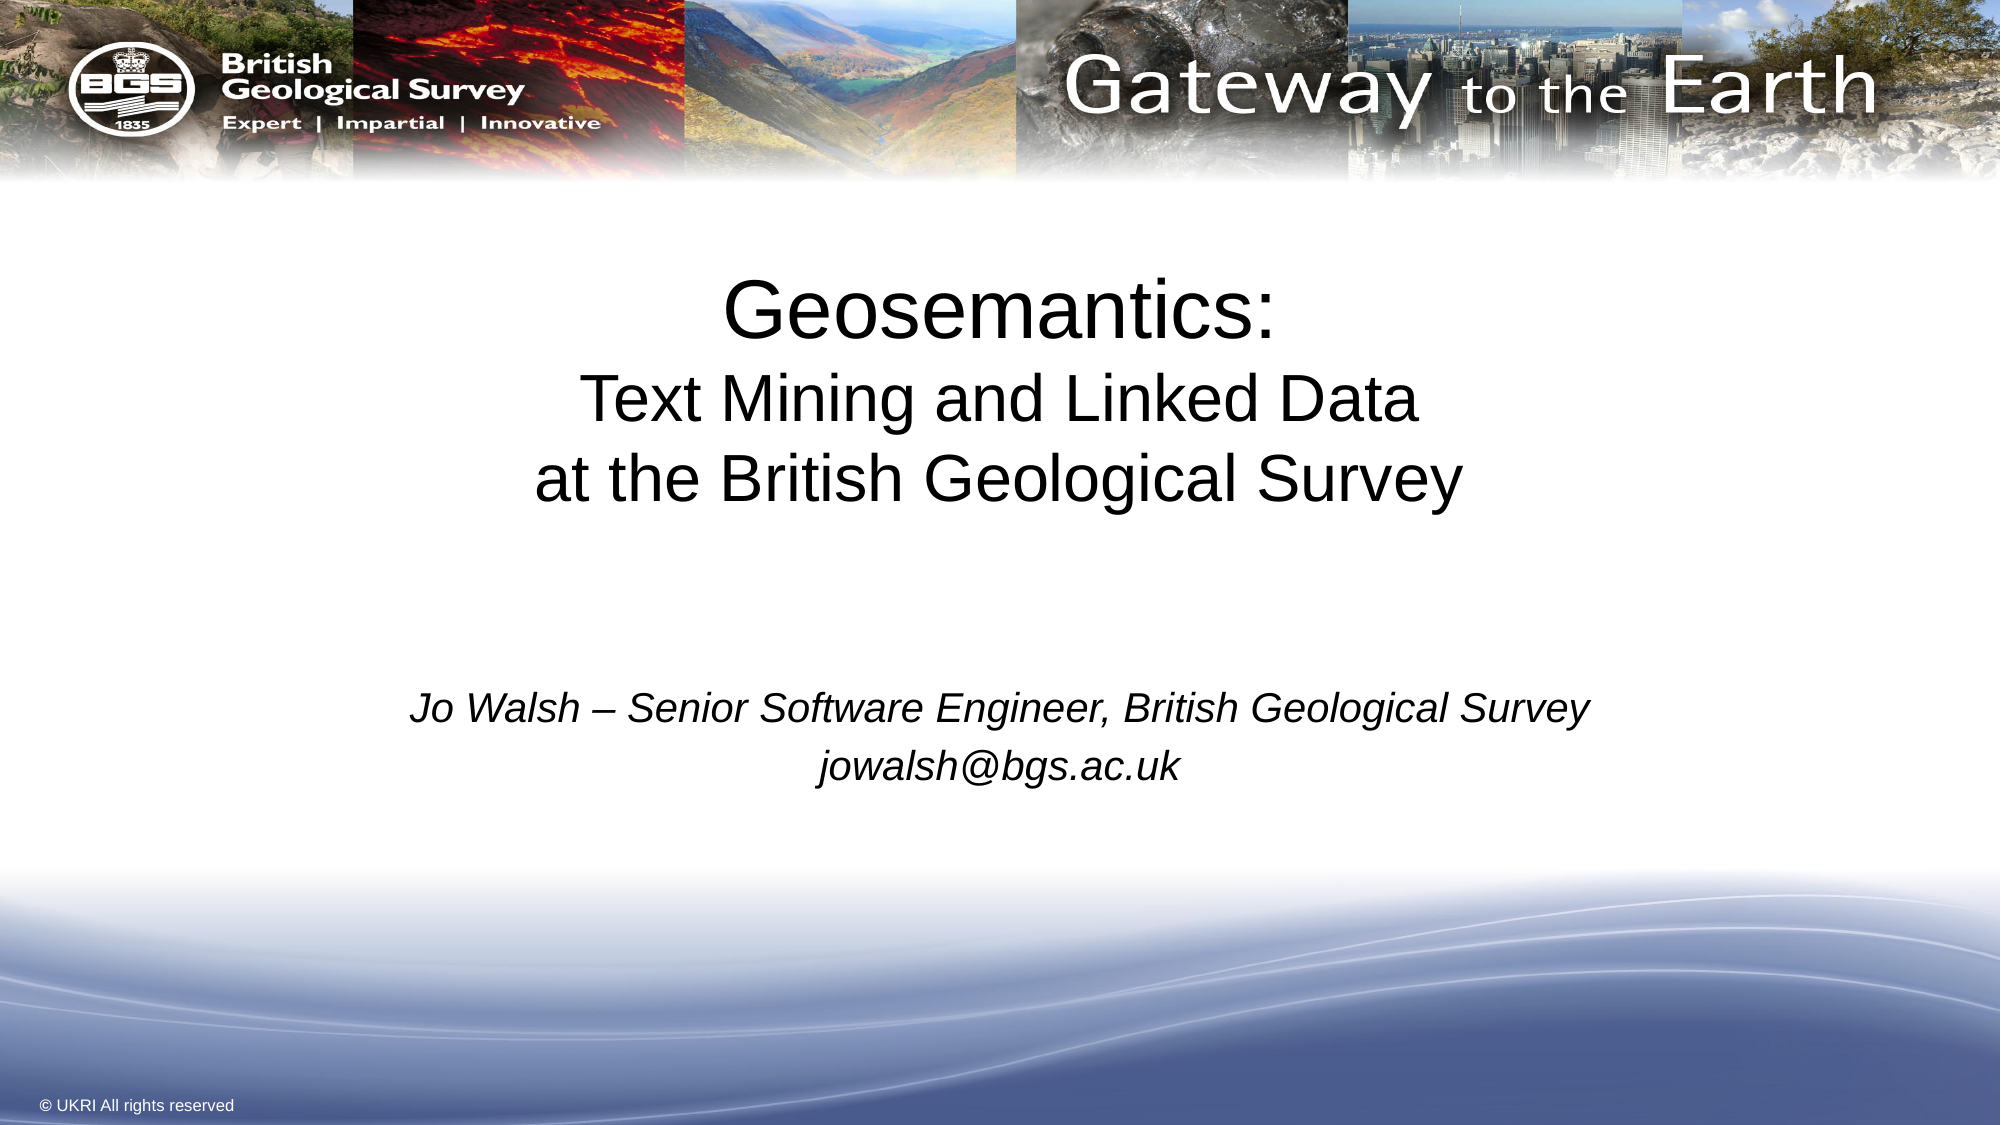

# Geosemantics: Text Mining and Linked Data at the British Geological Survey

Jo Walsh – Senior Software Engineer, British Geological Survey
jowalsh@bgs.ac.uk